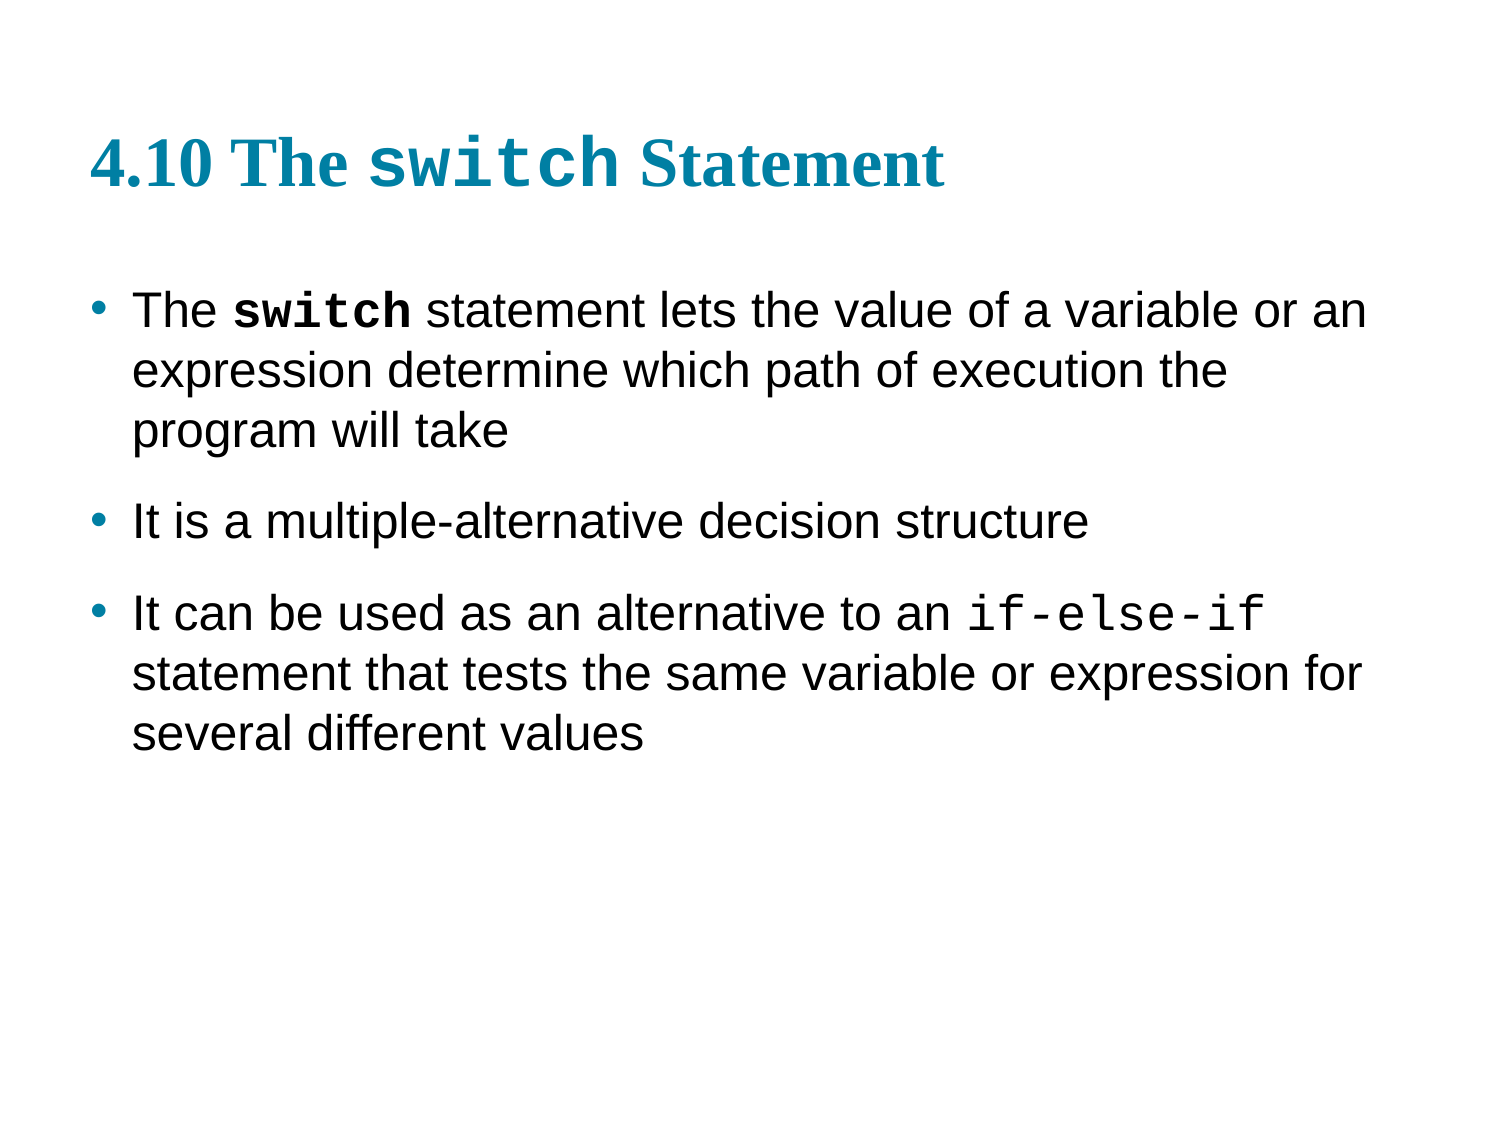

# 4.10 The switch Statement
The switch statement lets the value of a variable or an expression determine which path of execution the program will take
It is a multiple-alternative decision structure
It can be used as an alternative to an if-else-if statement that tests the same variable or expression for several different values